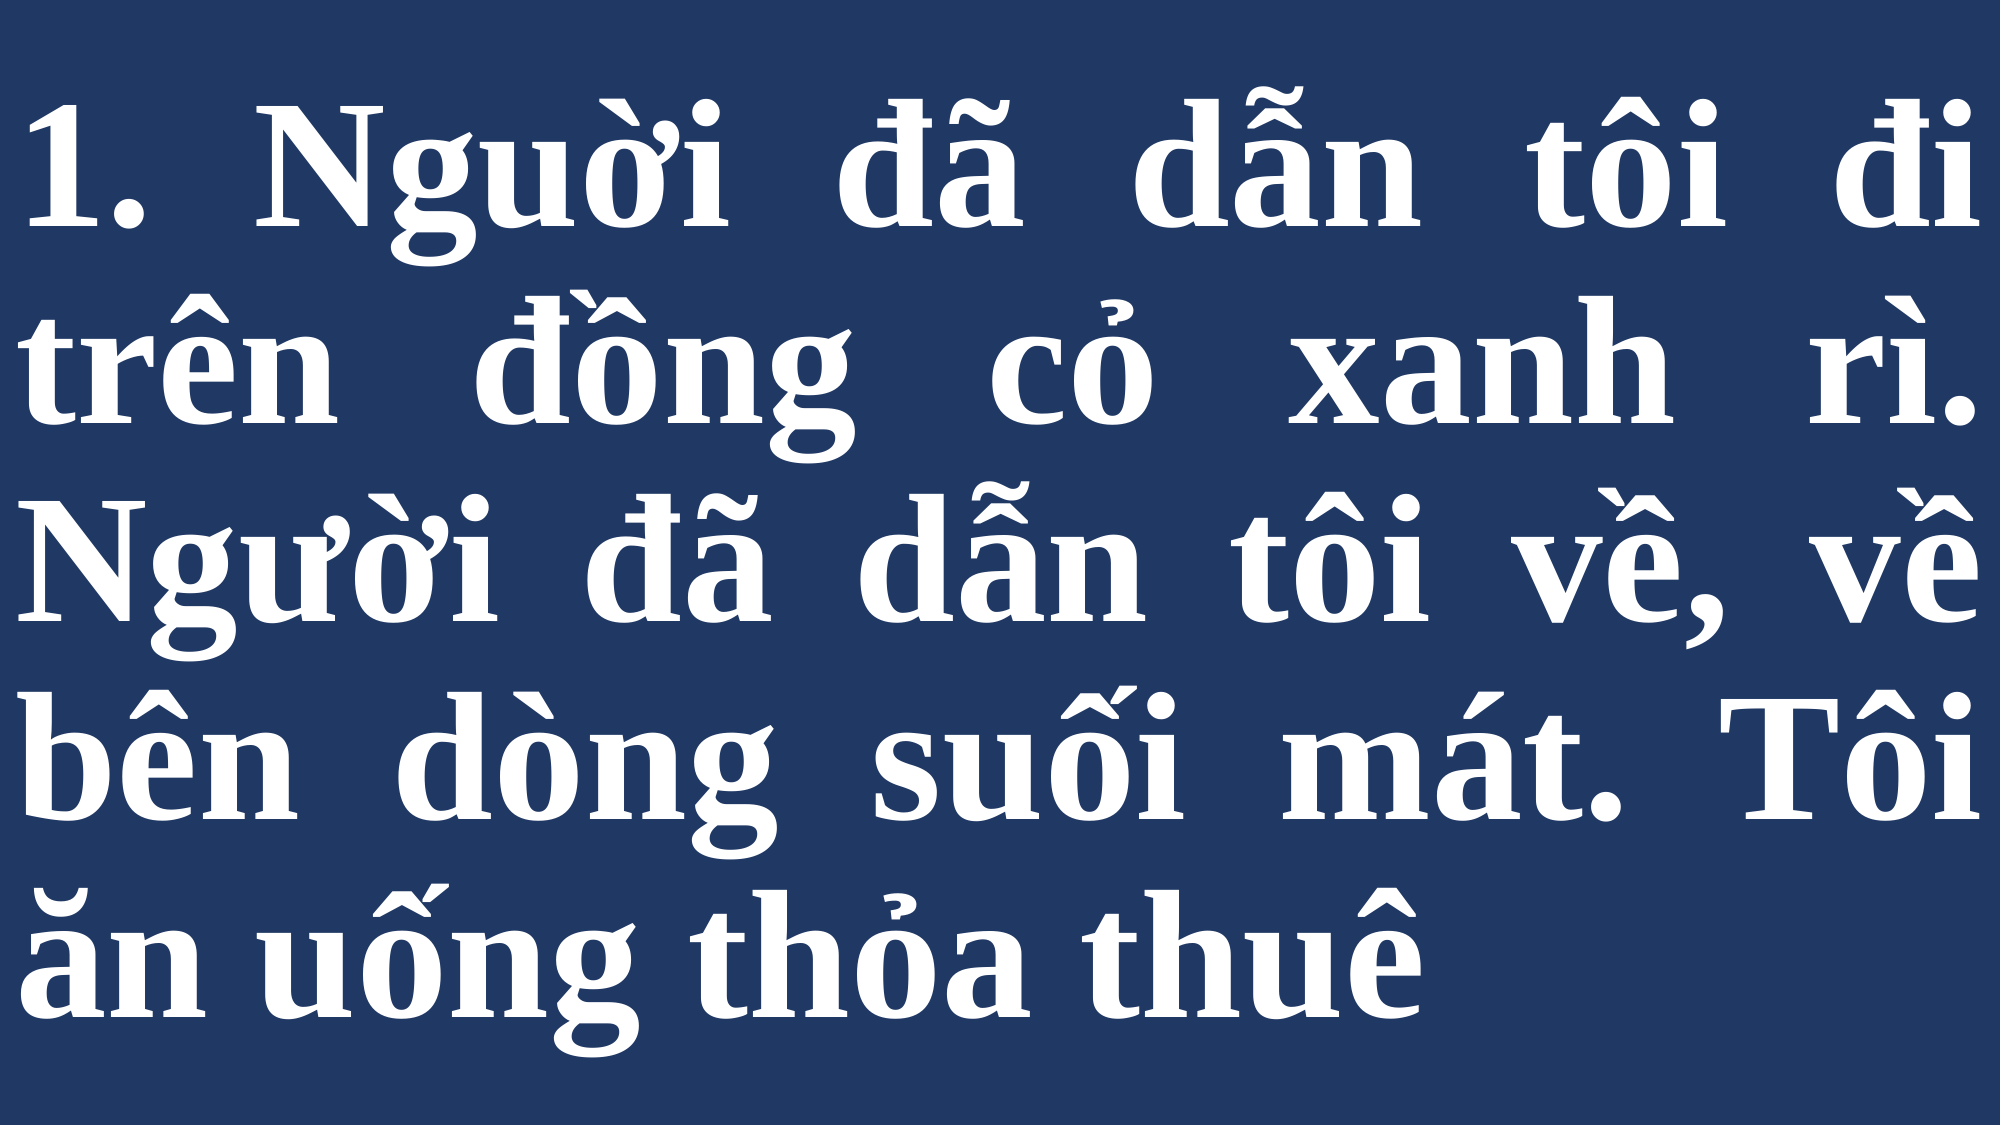

# 1. Nguời đã dẫn tôi đi trên đồng cỏ xanh rì. Người đã dẫn tôi về, về bên dòng suối mát. Tôi ăn uống thỏa thuê